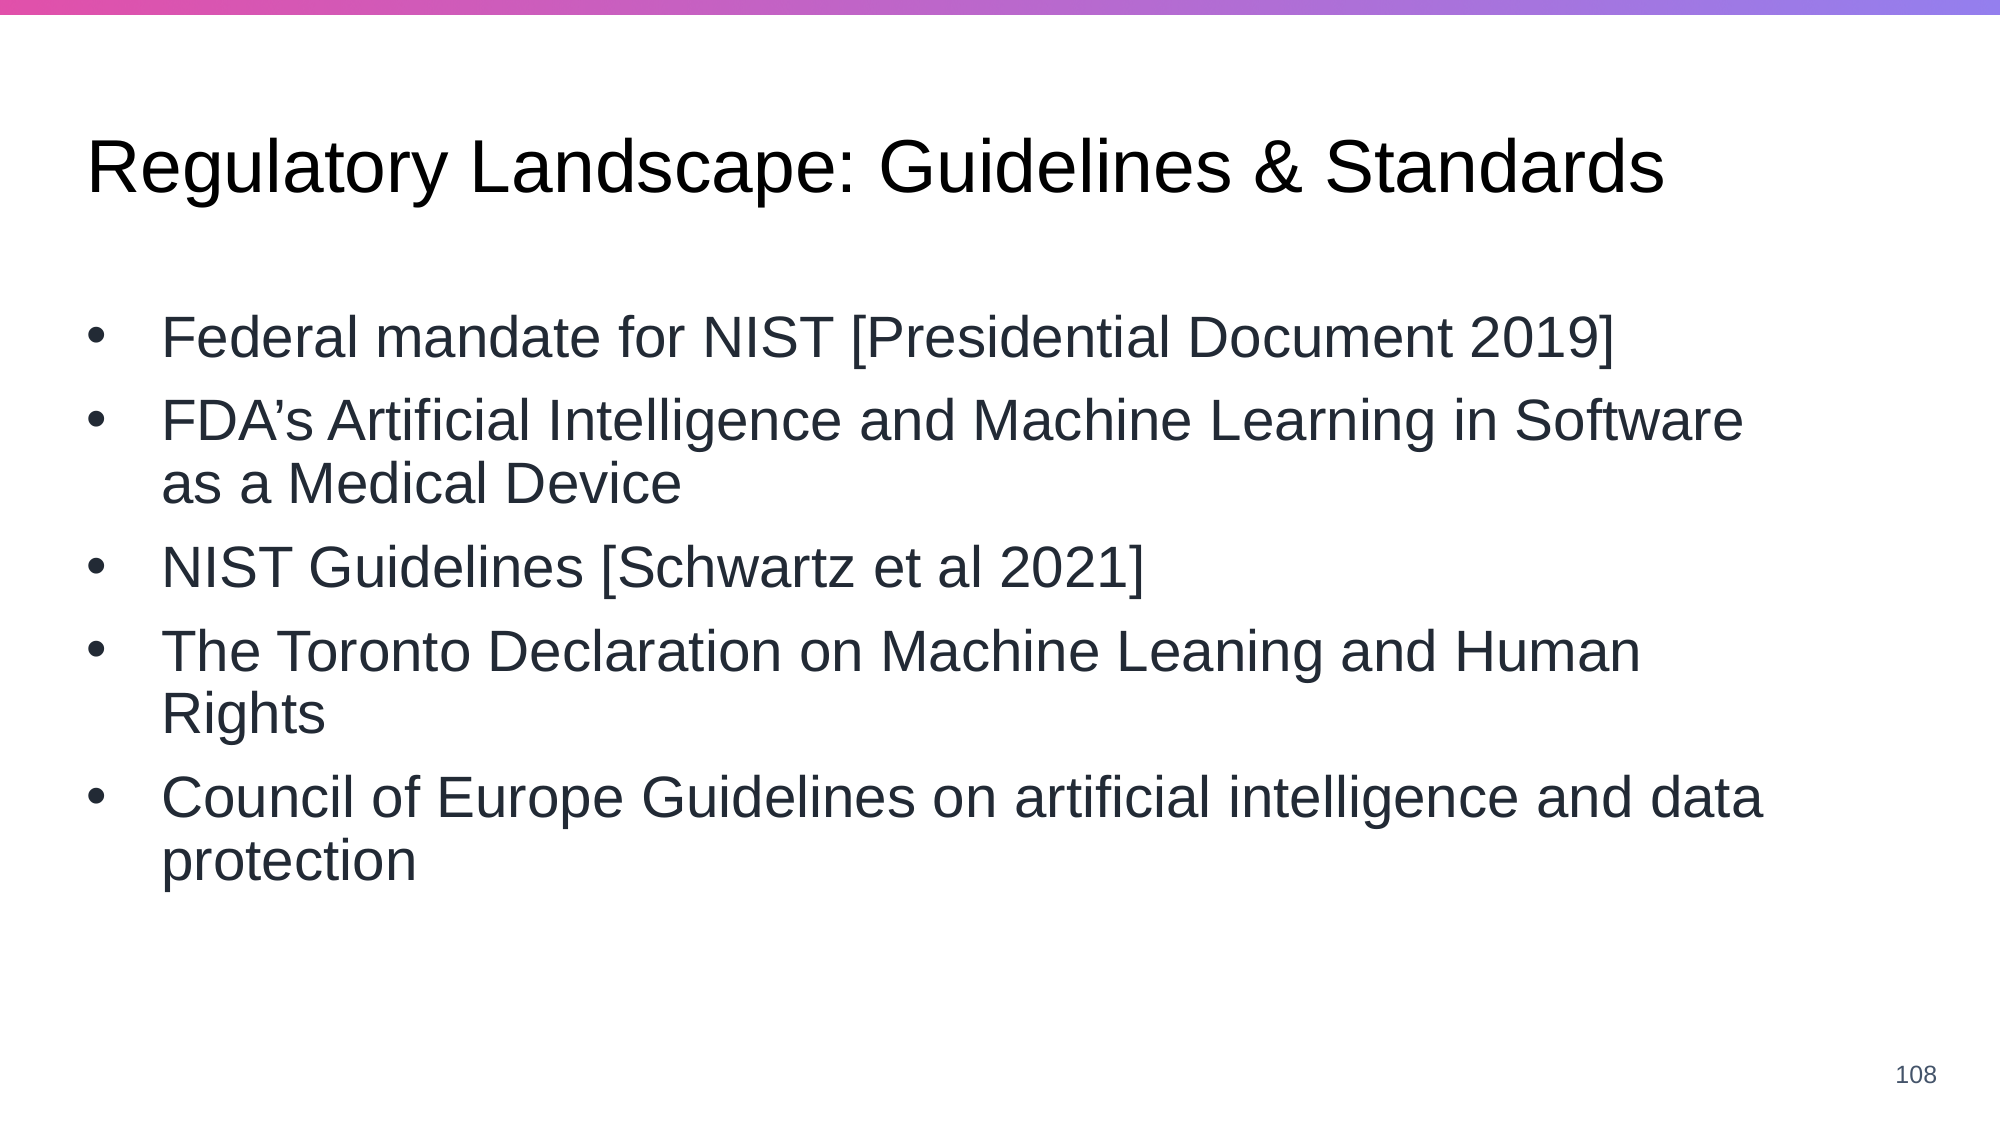

# Regulatory Landscape: Guidelines & Standards
Federal mandate for NIST [Presidential Document 2019]
FDA’s Artificial Intelligence and Machine Learning in Software as a Medical Device
NIST Guidelines [Schwartz et al 2021]
The Toronto Declaration on Machine Leaning and Human Rights
Council of Europe Guidelines on artificial intelligence and data protection